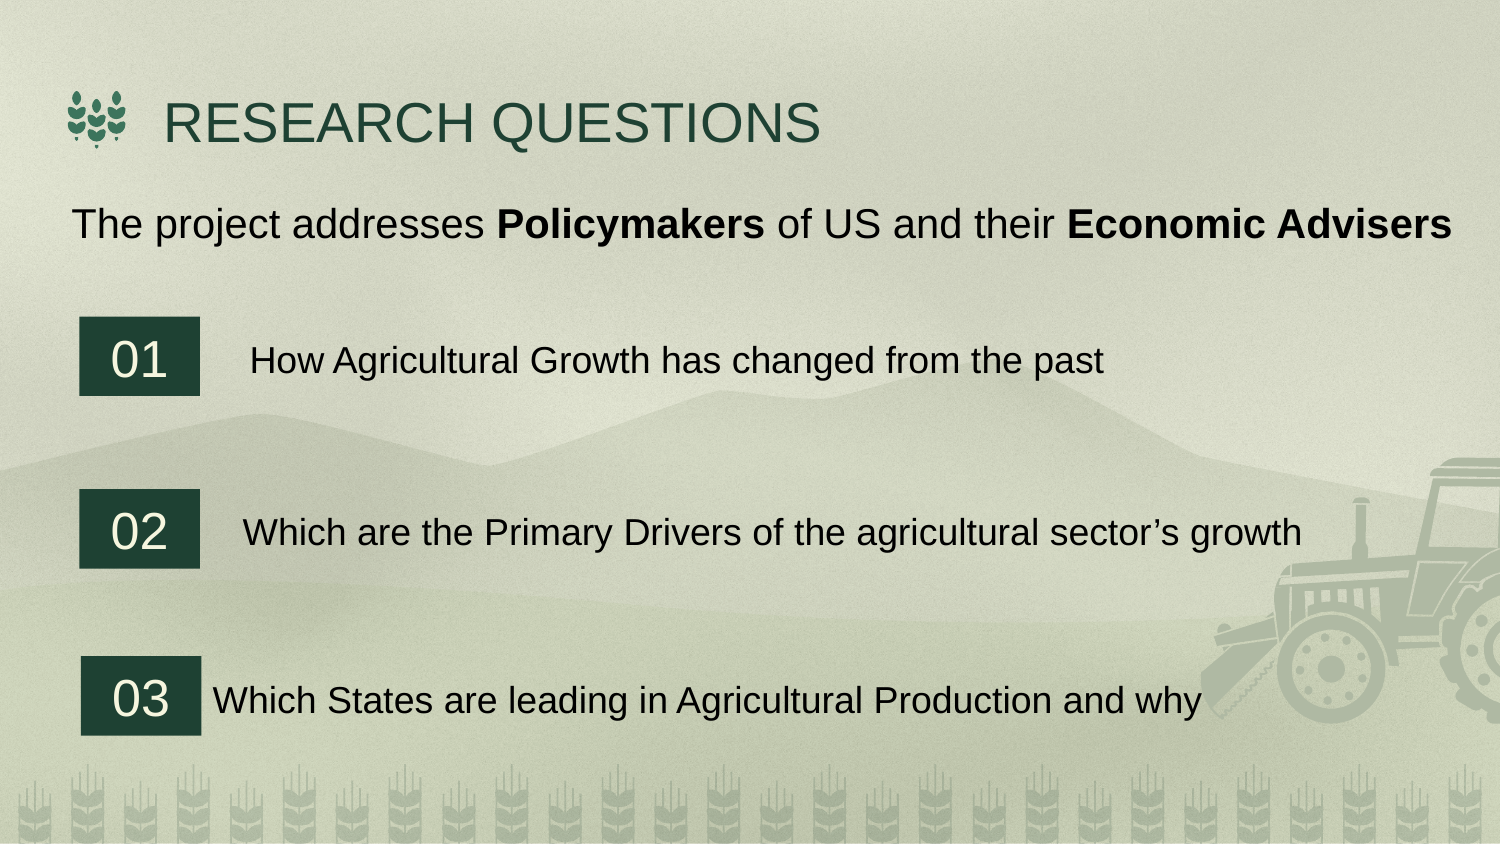

# RESEARCH QUESTIONS

The project addresses Policymakers of US and their Economic Advisers
01
How Agricultural Growth has changed from the past

02
Which are the Primary Drivers of the agricultural sector’s growth
03
Which States are leading in Agricultural Production and why